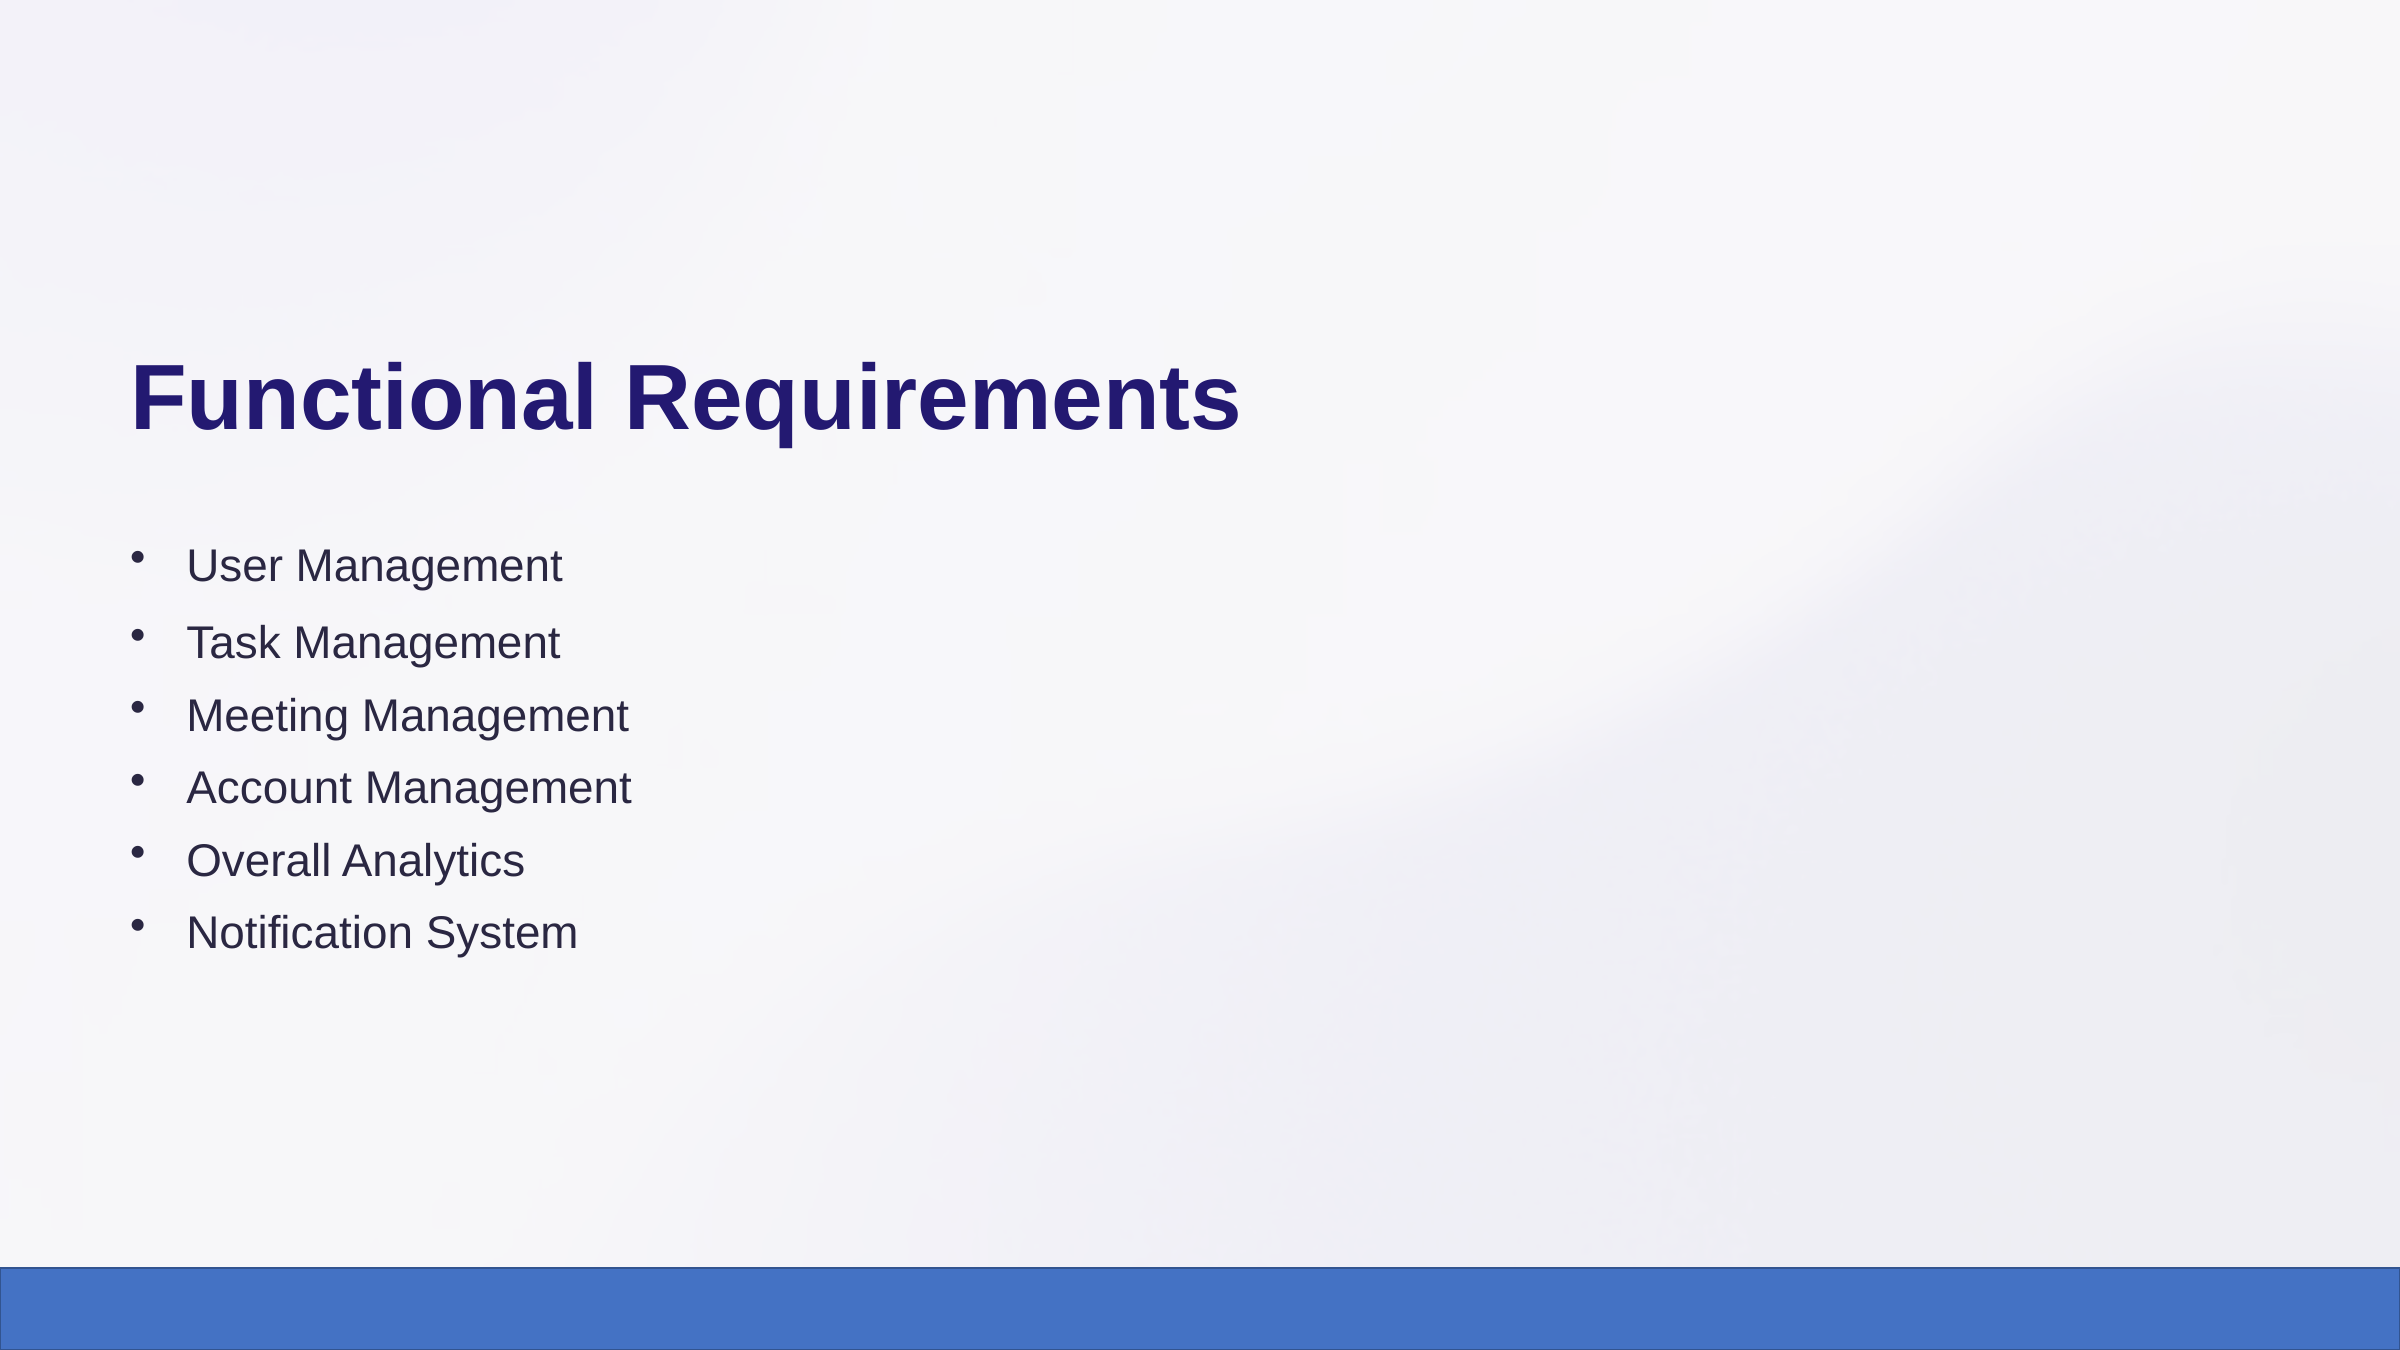

Functional Requirements
User Management
Task Management
Meeting Management
Account Management
Overall Analytics
Notification System